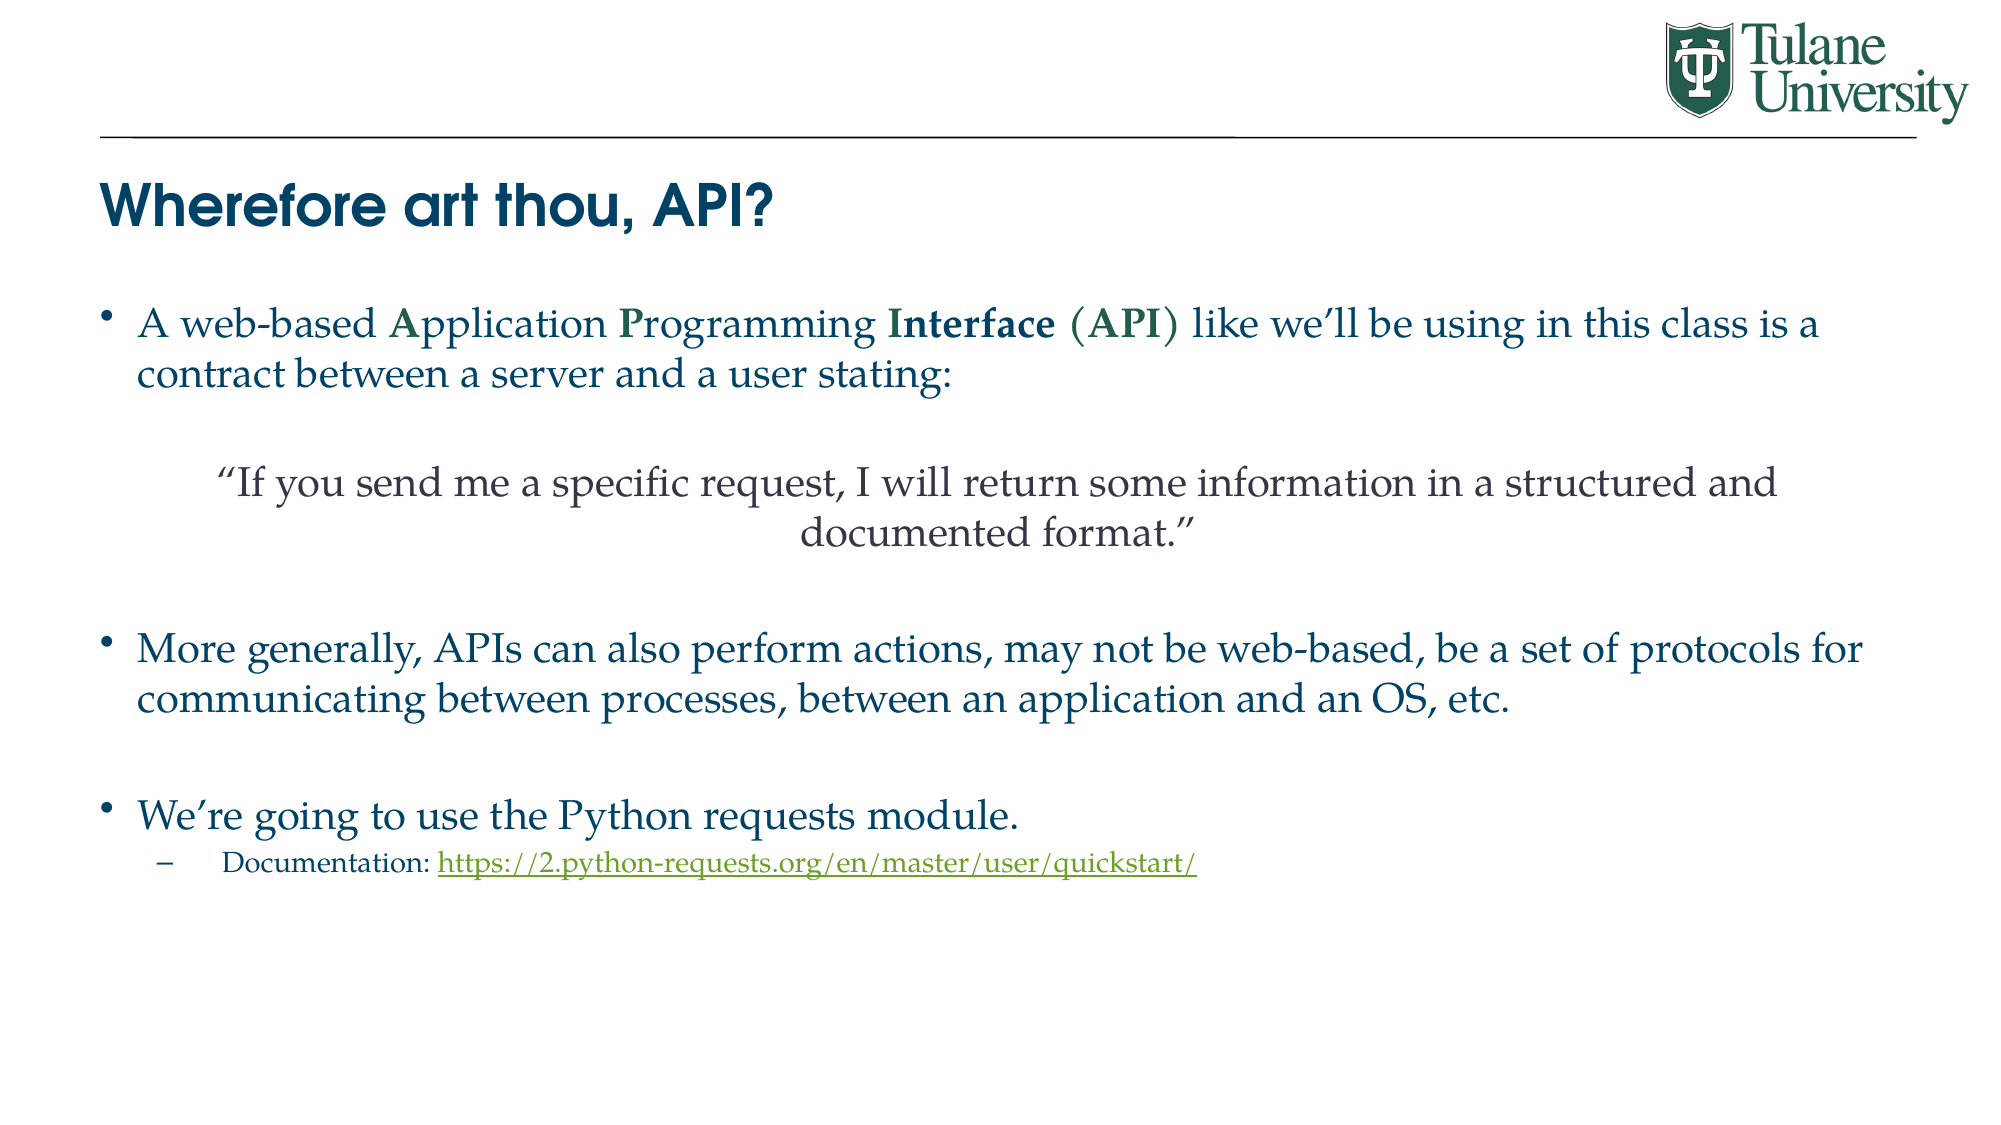

# Wherefore art thou, API?
A web-based Application Programming Interface (API) like we’ll be using in this class is a contract between a server and a user stating:
“If you send me a specific request, I will return some information in a structured and documented format.”

More generally, APIs can also perform actions, may not be web-based, be a set of protocols for communicating between processes, between an application and an OS, etc.

We’re going to use the Python requests module.
Documentation: https://2.python-requests.org/en/master/user/quickstart/